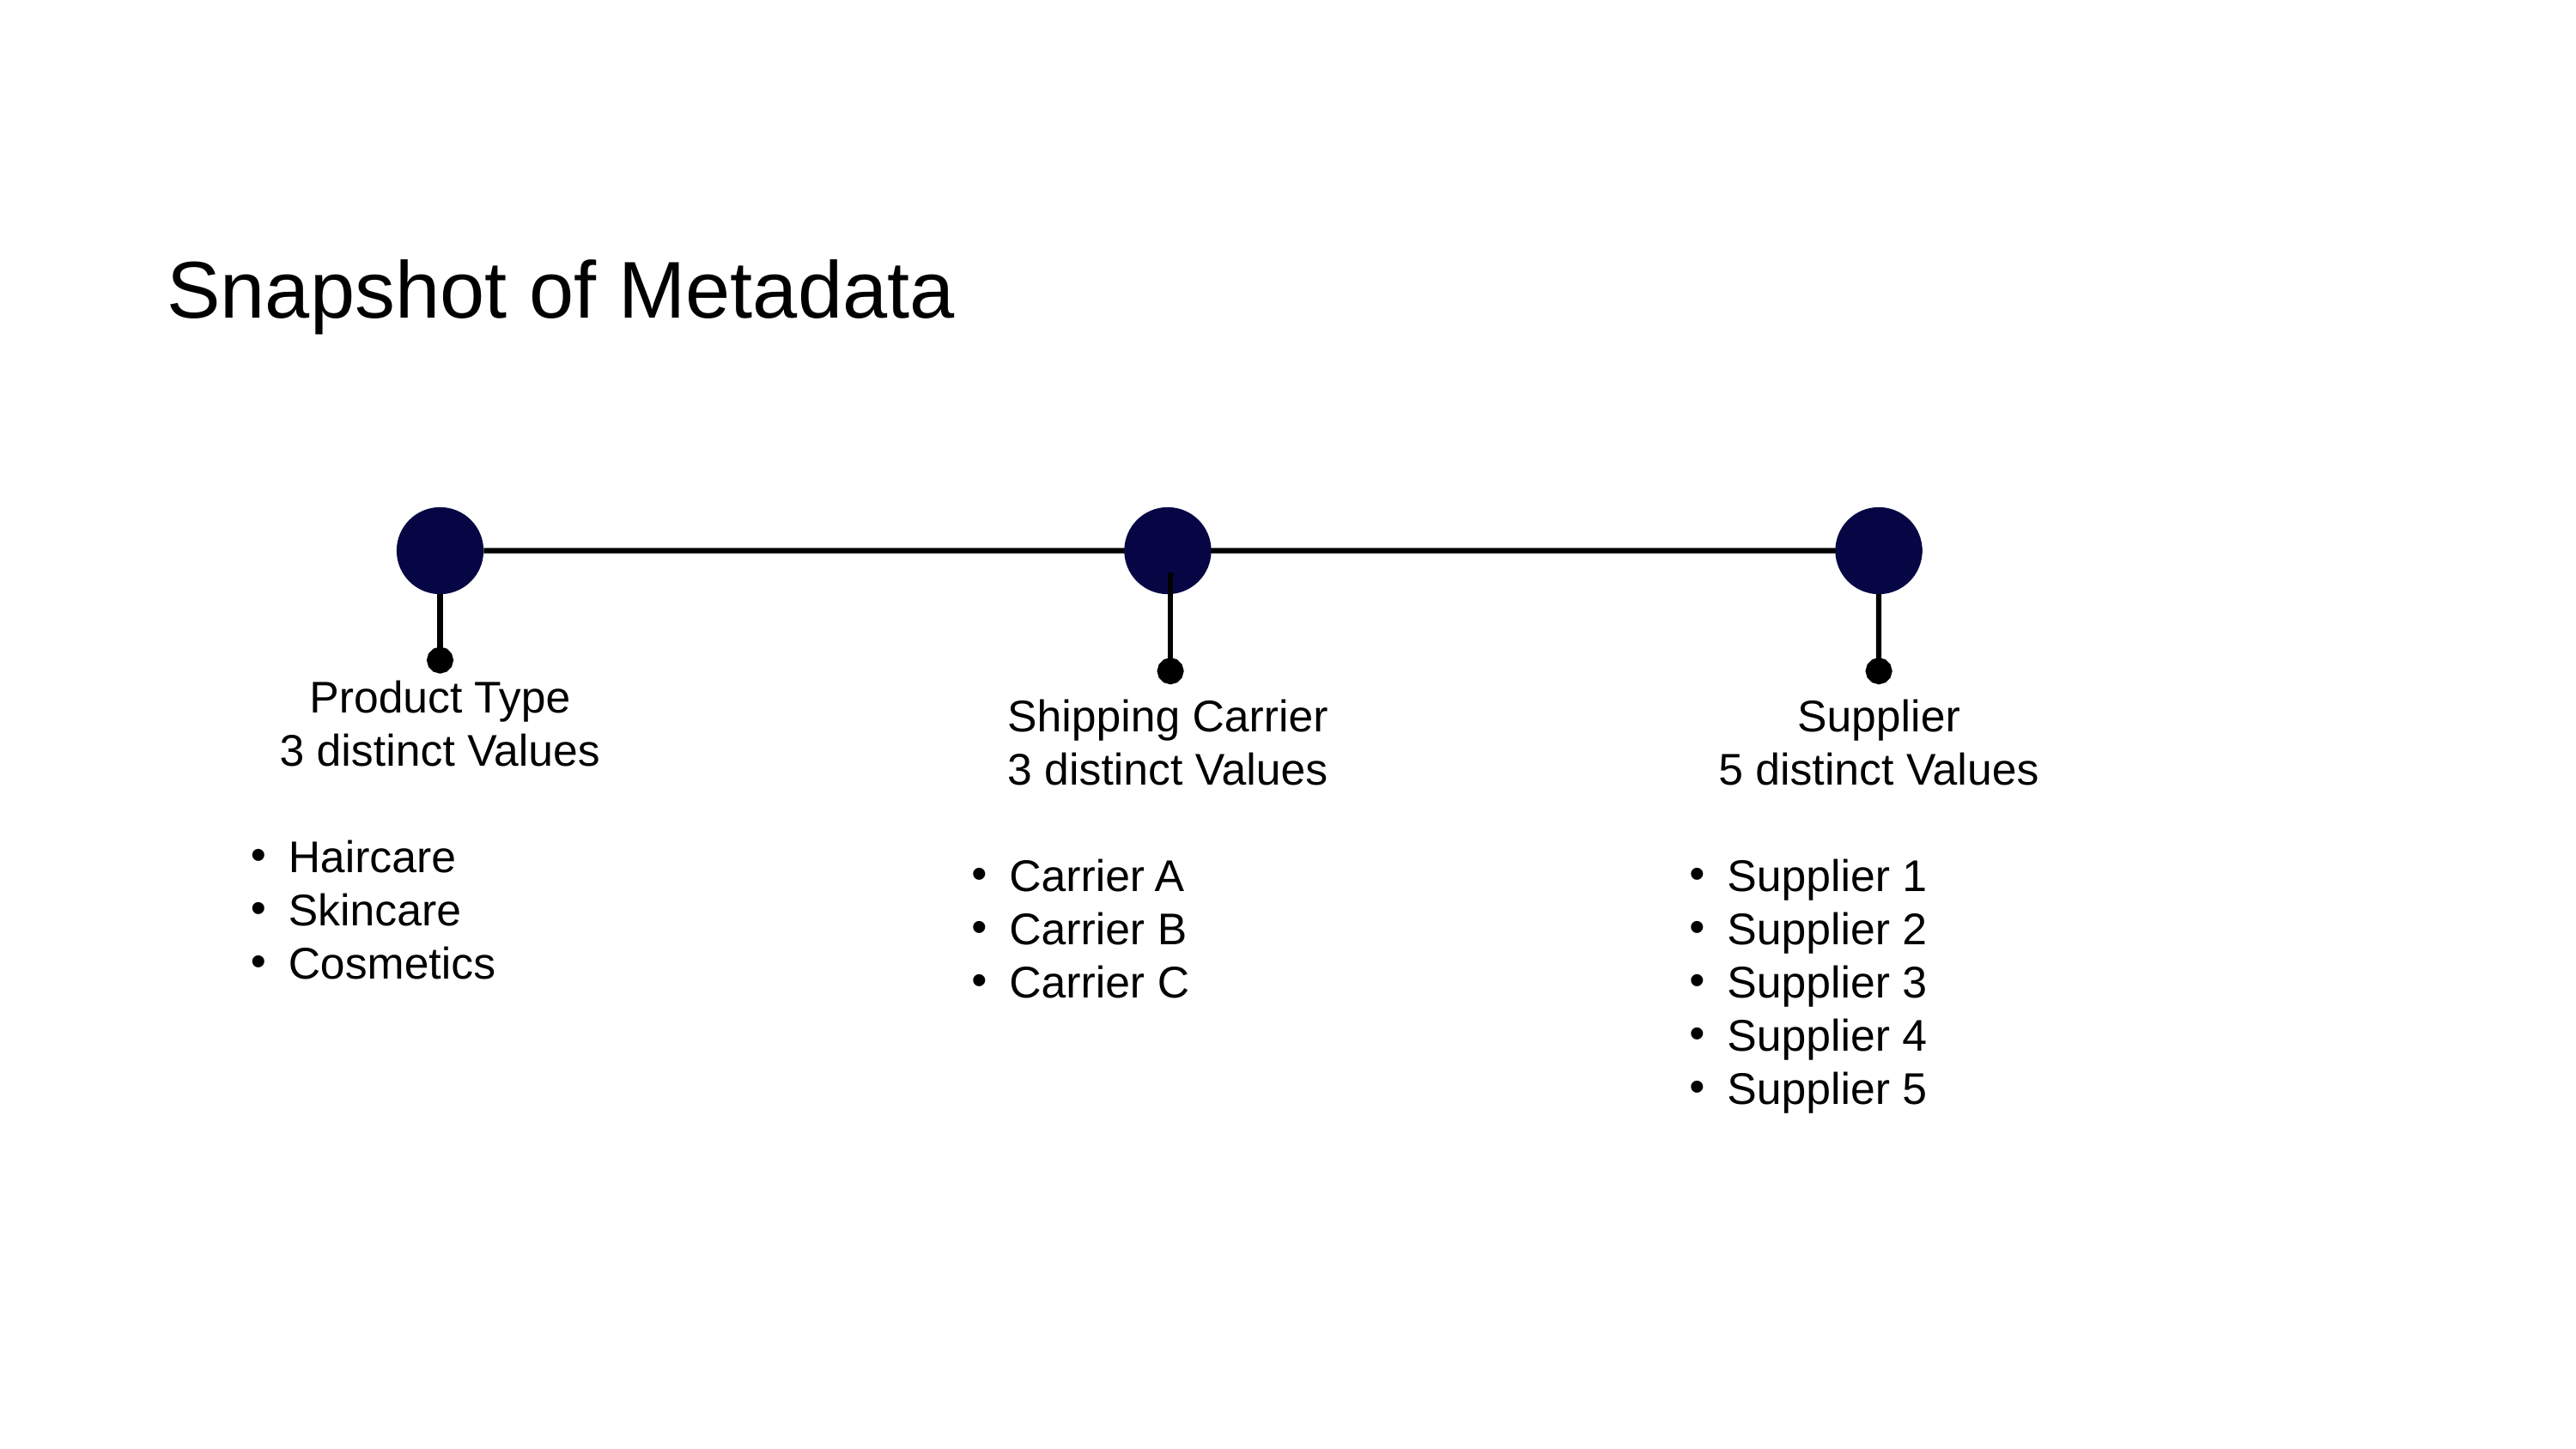

Snapshot of Metadata

Product Type
3 distinct Values

Haircare
Skincare
Cosmetics
Shipping Carrier
3 distinct Values

Carrier A
Carrier B
Carrier C

Supplier
5 distinct Values

Supplier 1
Supplier 2
Supplier 3
Supplier 4
Supplier 5